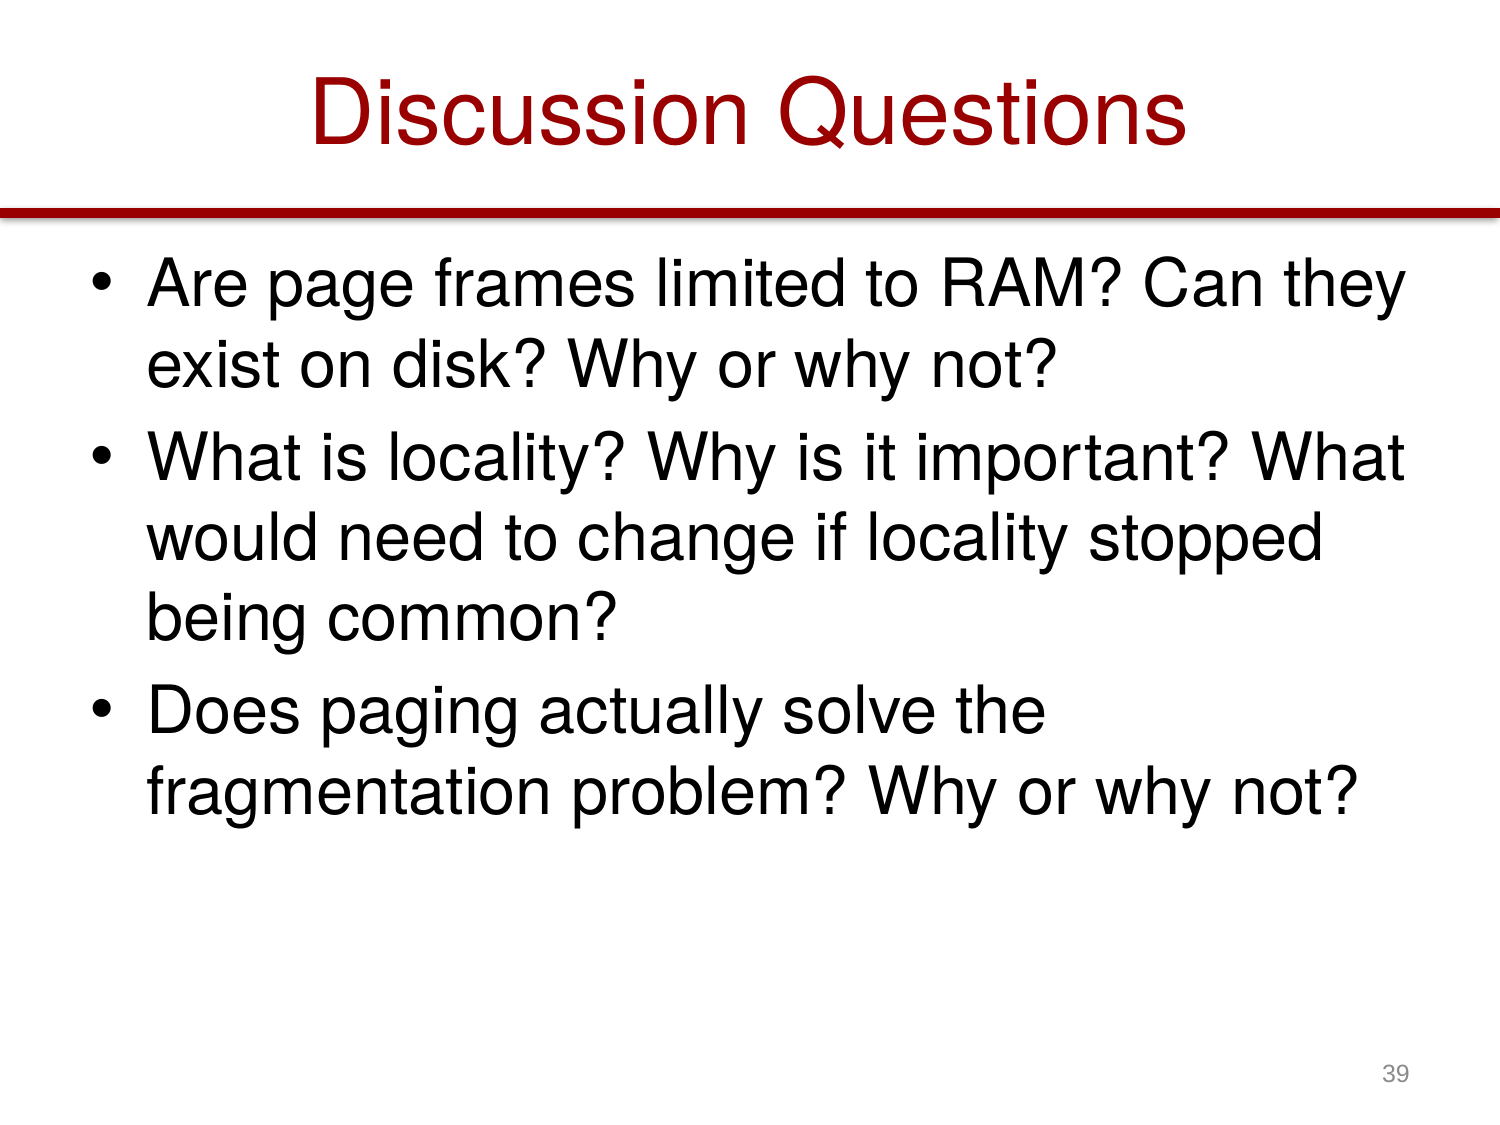

# Discussion Questions
Are page frames limited to RAM? Can they exist on disk? Why or why not?
What is locality? Why is it important? What would need to change if locality stopped being common?
Does paging actually solve the fragmentation problem? Why or why not?
39